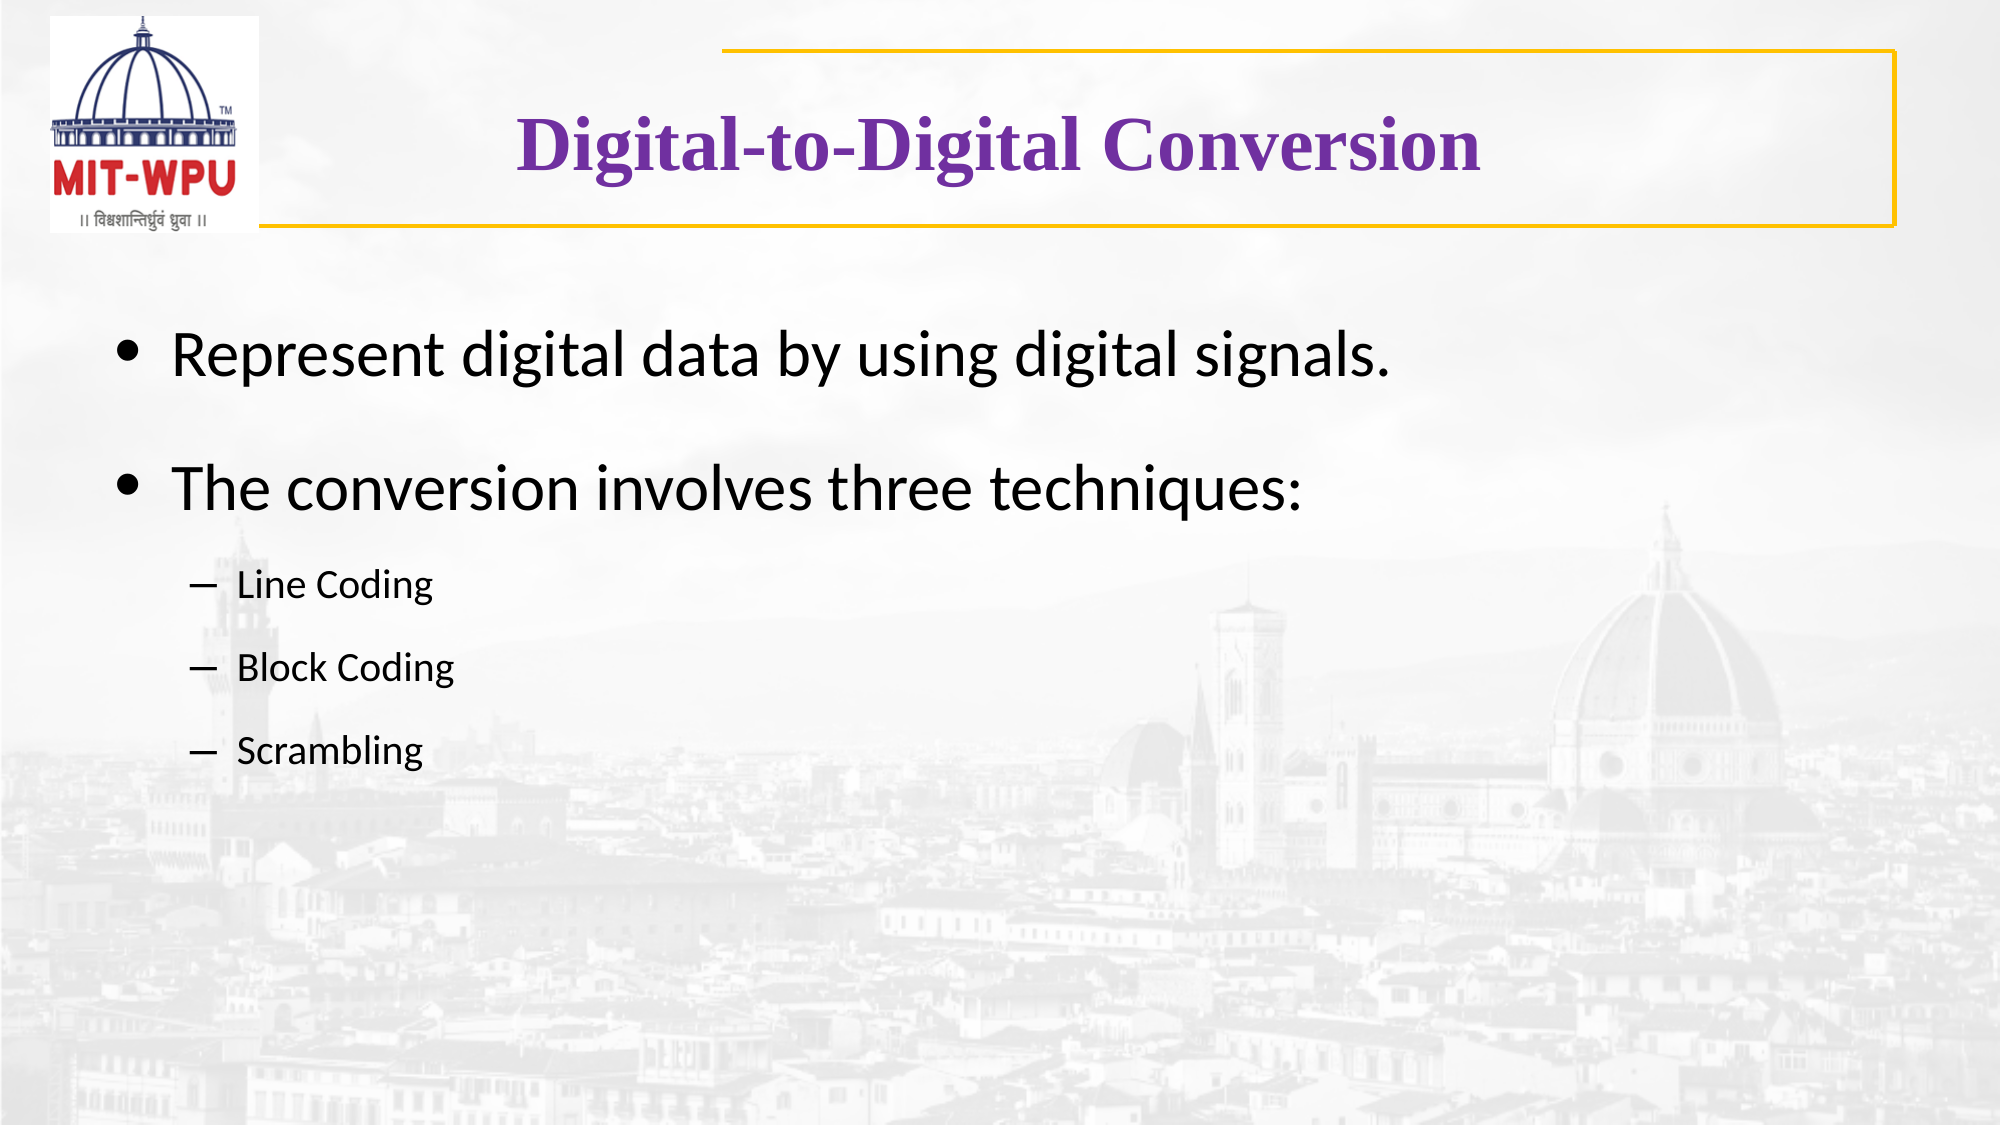

# Digital-to-Digital Conversion
Represent digital data by using digital signals.
The conversion involves three techniques:
Line Coding
Block Coding
Scrambling